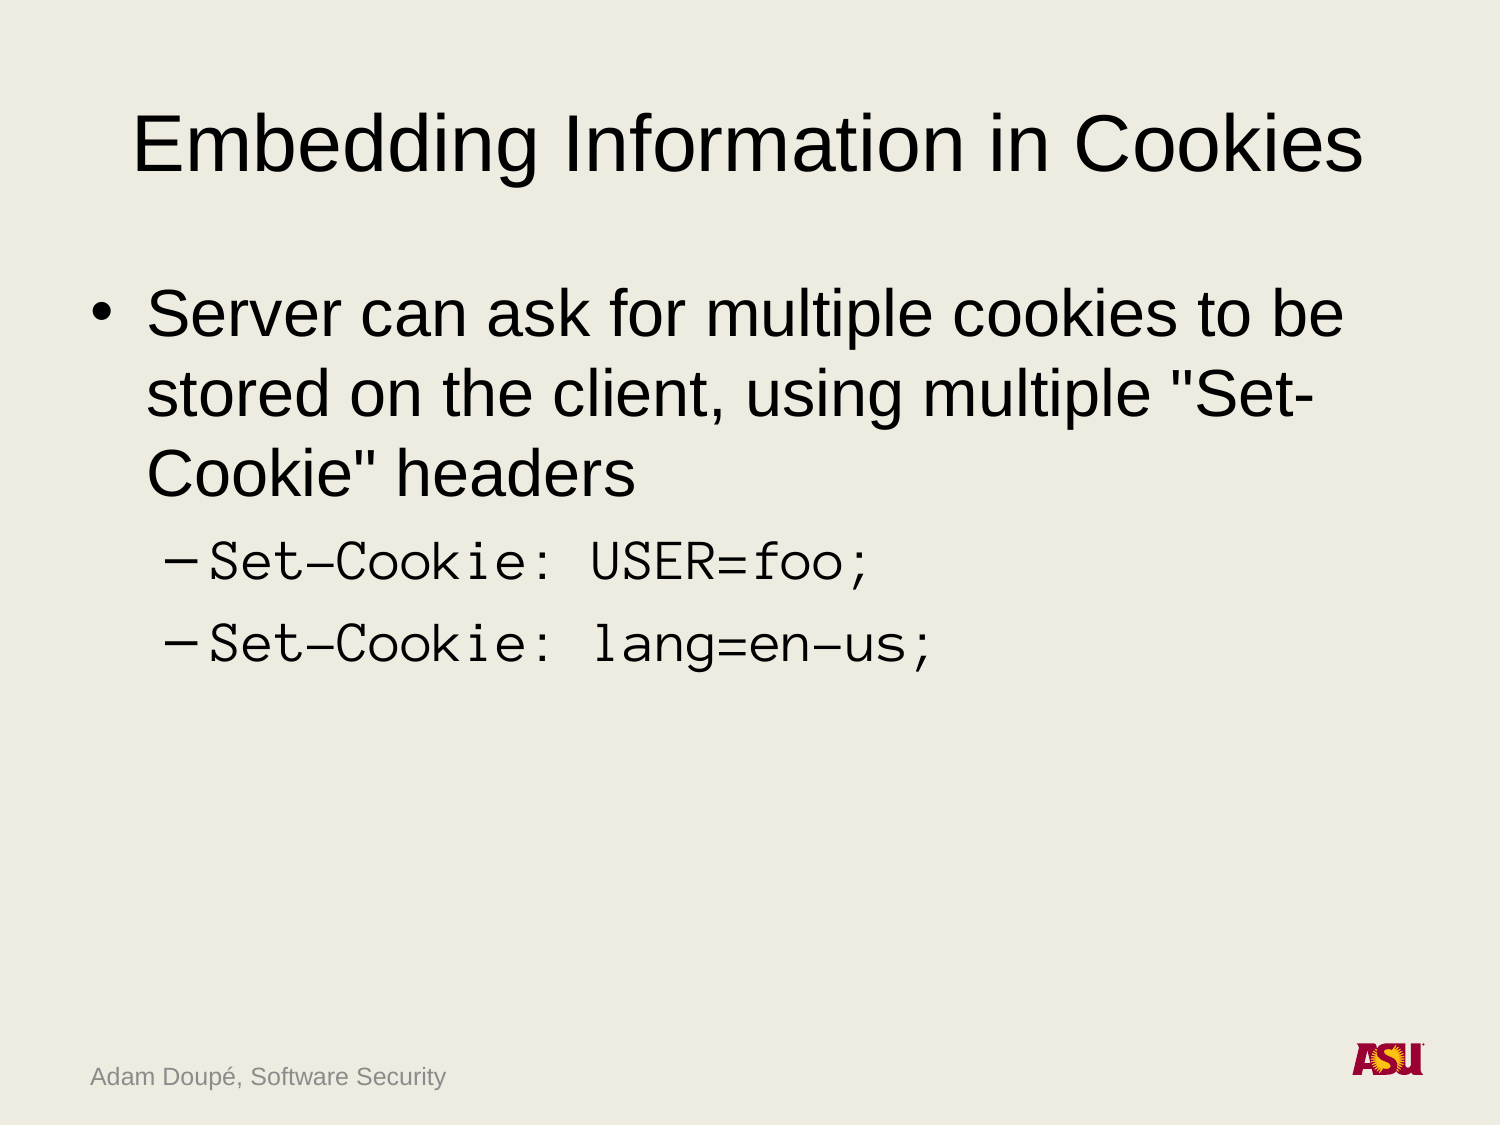

# Embedding Information in Cookies
Server can ask for multiple cookies to be stored on the client, using multiple "Set-Cookie" headers
Set-Cookie: USER=foo;
Set-Cookie: lang=en-us;